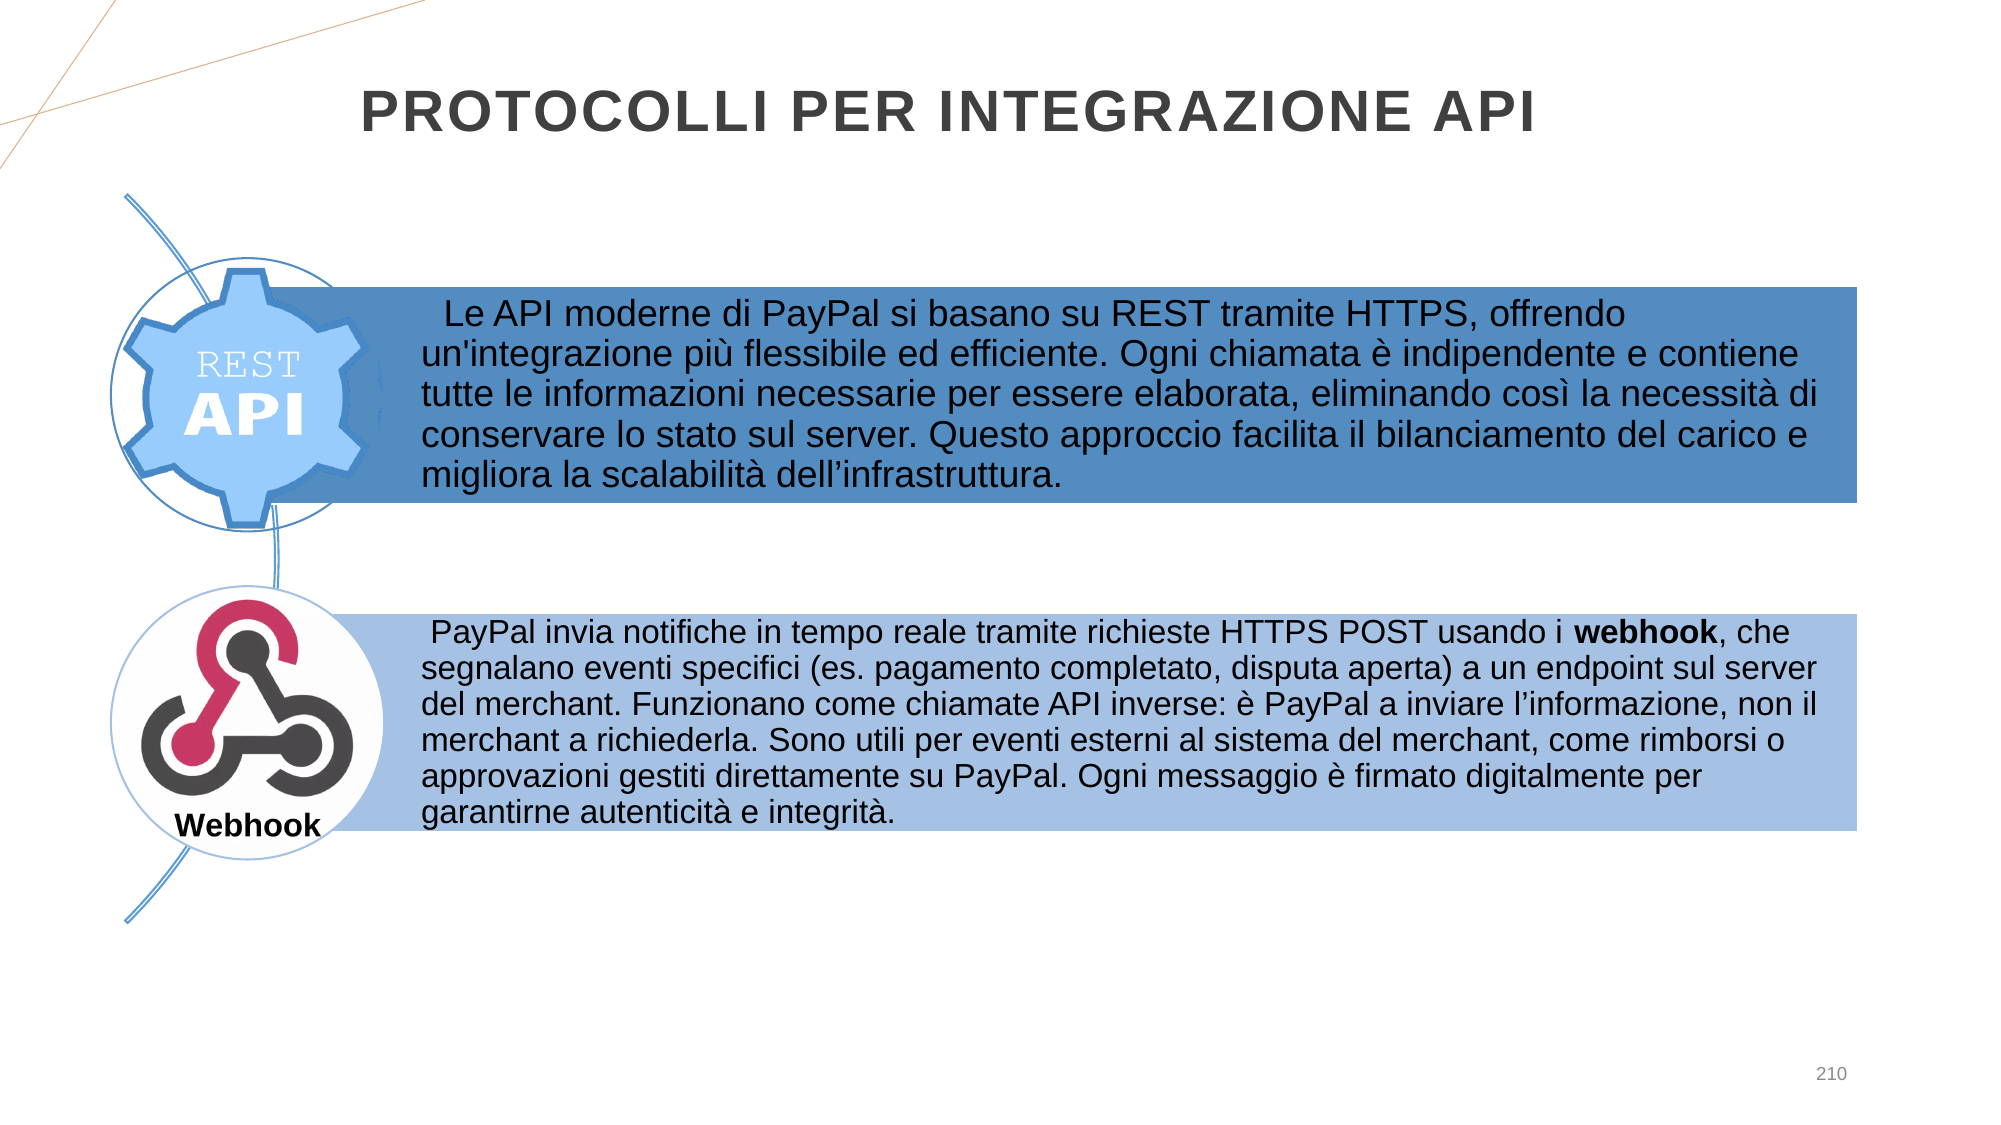

# Protocolli per Integrazione API
   Le API moderne di PayPal si basano su REST tramite HTTPS, offrendo un'integrazione più flessibile ed efficiente. Ogni chiamata è indipendente e contiene tutte le informazioni necessarie per essere elaborata, eliminando così la necessità di conservare lo stato sul server. Questo approccio facilita il bilanciamento del carico e migliora la scalabilità dell’infrastruttura.
 PayPal invia notifiche in tempo reale tramite richieste HTTPS POST usando i webhook, che segnalano eventi specifici (es. pagamento completato, disputa aperta) a un endpoint sul server del merchant. Funzionano come chiamate API inverse: è PayPal a inviare l’informazione, non il merchant a richiederla. Sono utili per eventi esterni al sistema del merchant, come rimborsi o approvazioni gestiti direttamente su PayPal. Ogni messaggio è firmato digitalmente per garantirne autenticità e integrità.
210